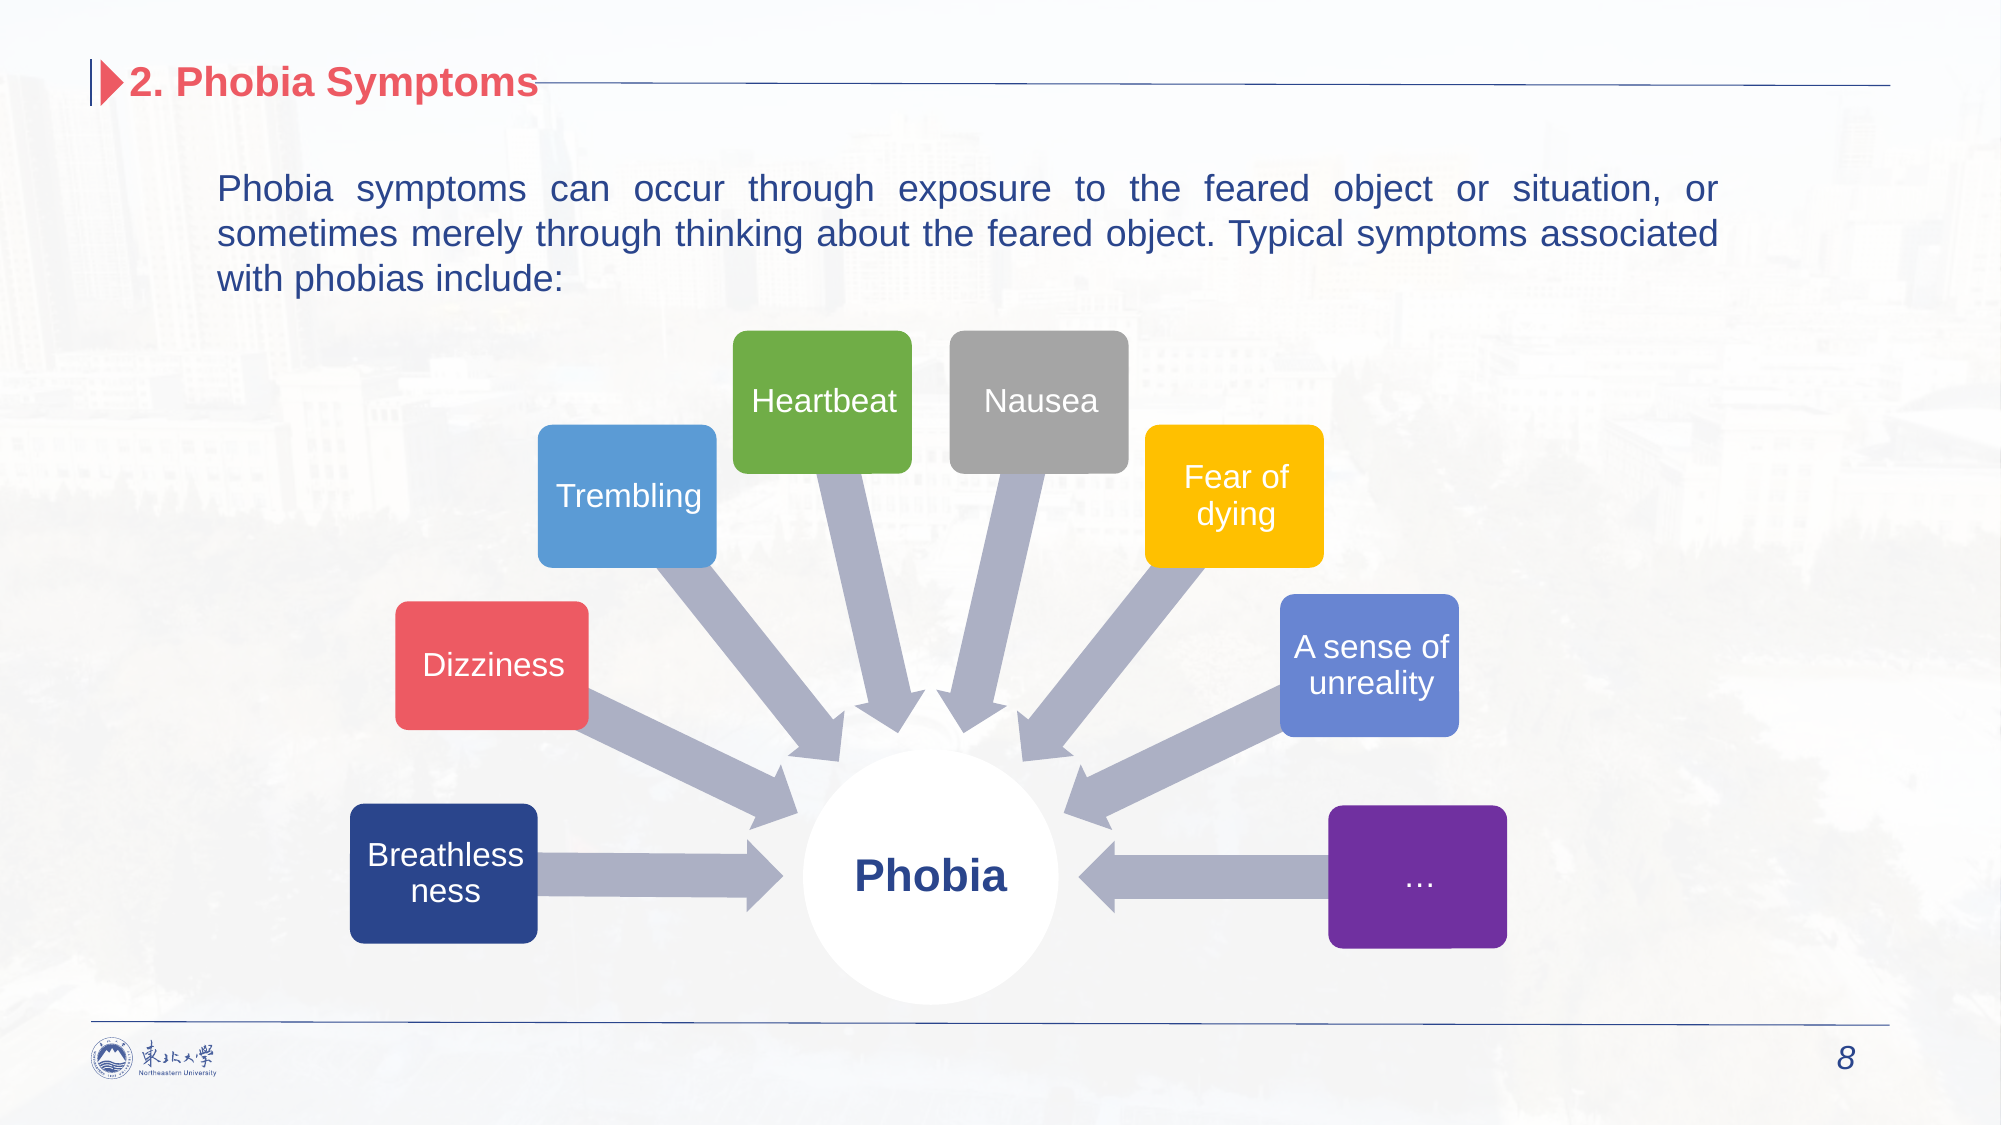

2. Phobia Symptoms
Phobia symptoms can occur through exposure to the feared object or situation, or sometimes merely through thinking about the feared object. Typical symptoms associated with phobias include:
Phobia
Breathlessness
Dizziness
Trembling
Heartbeat
Nausea
Fear of dying
A sense of unreality
…
8